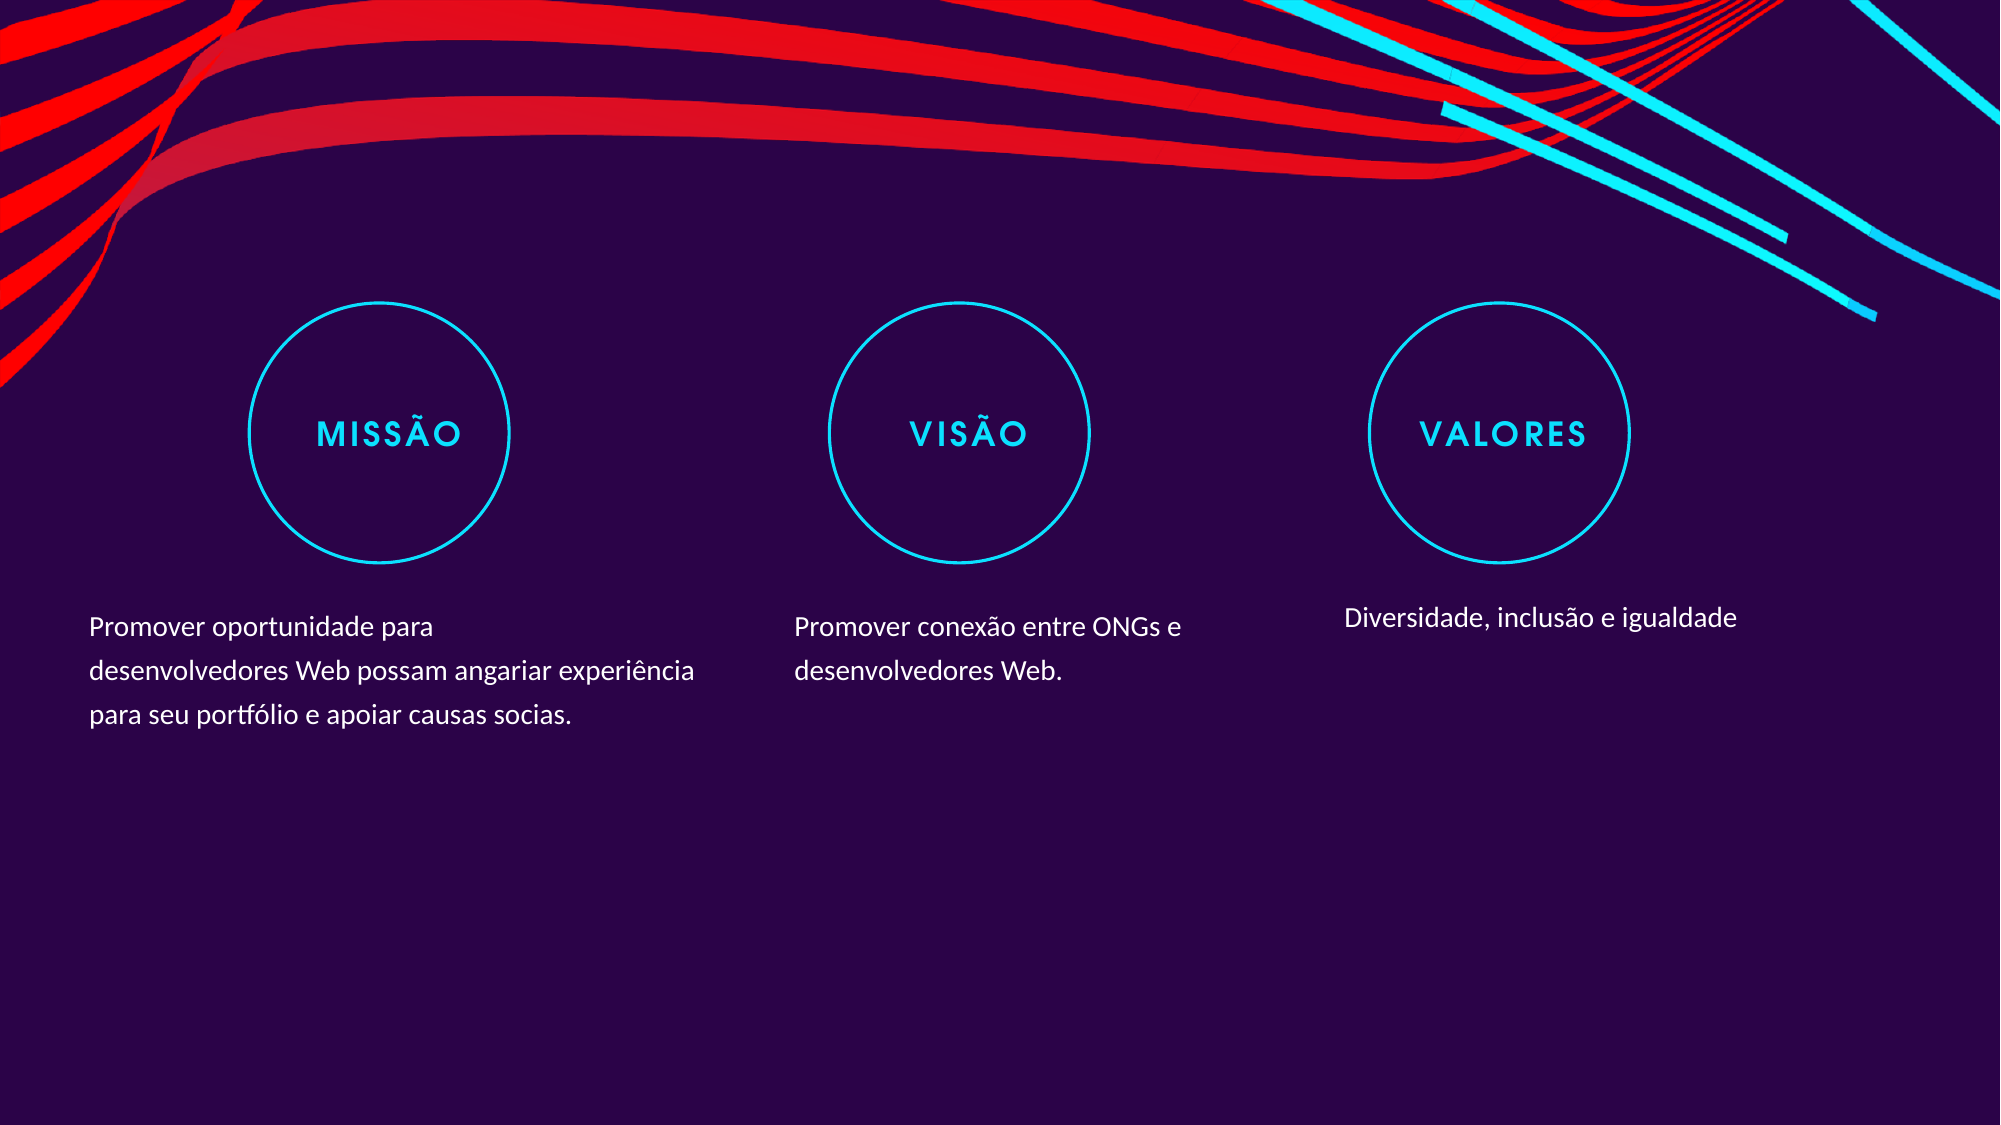

MISSÃO
VISÃO
VALORES
Diversidade, inclusão e igualdade
Promover oportunidade para desenvolvedores Web possam angariar experiência para seu portfólio e apoiar causas socias.

Promover conexão entre ONGs e desenvolvedores Web.